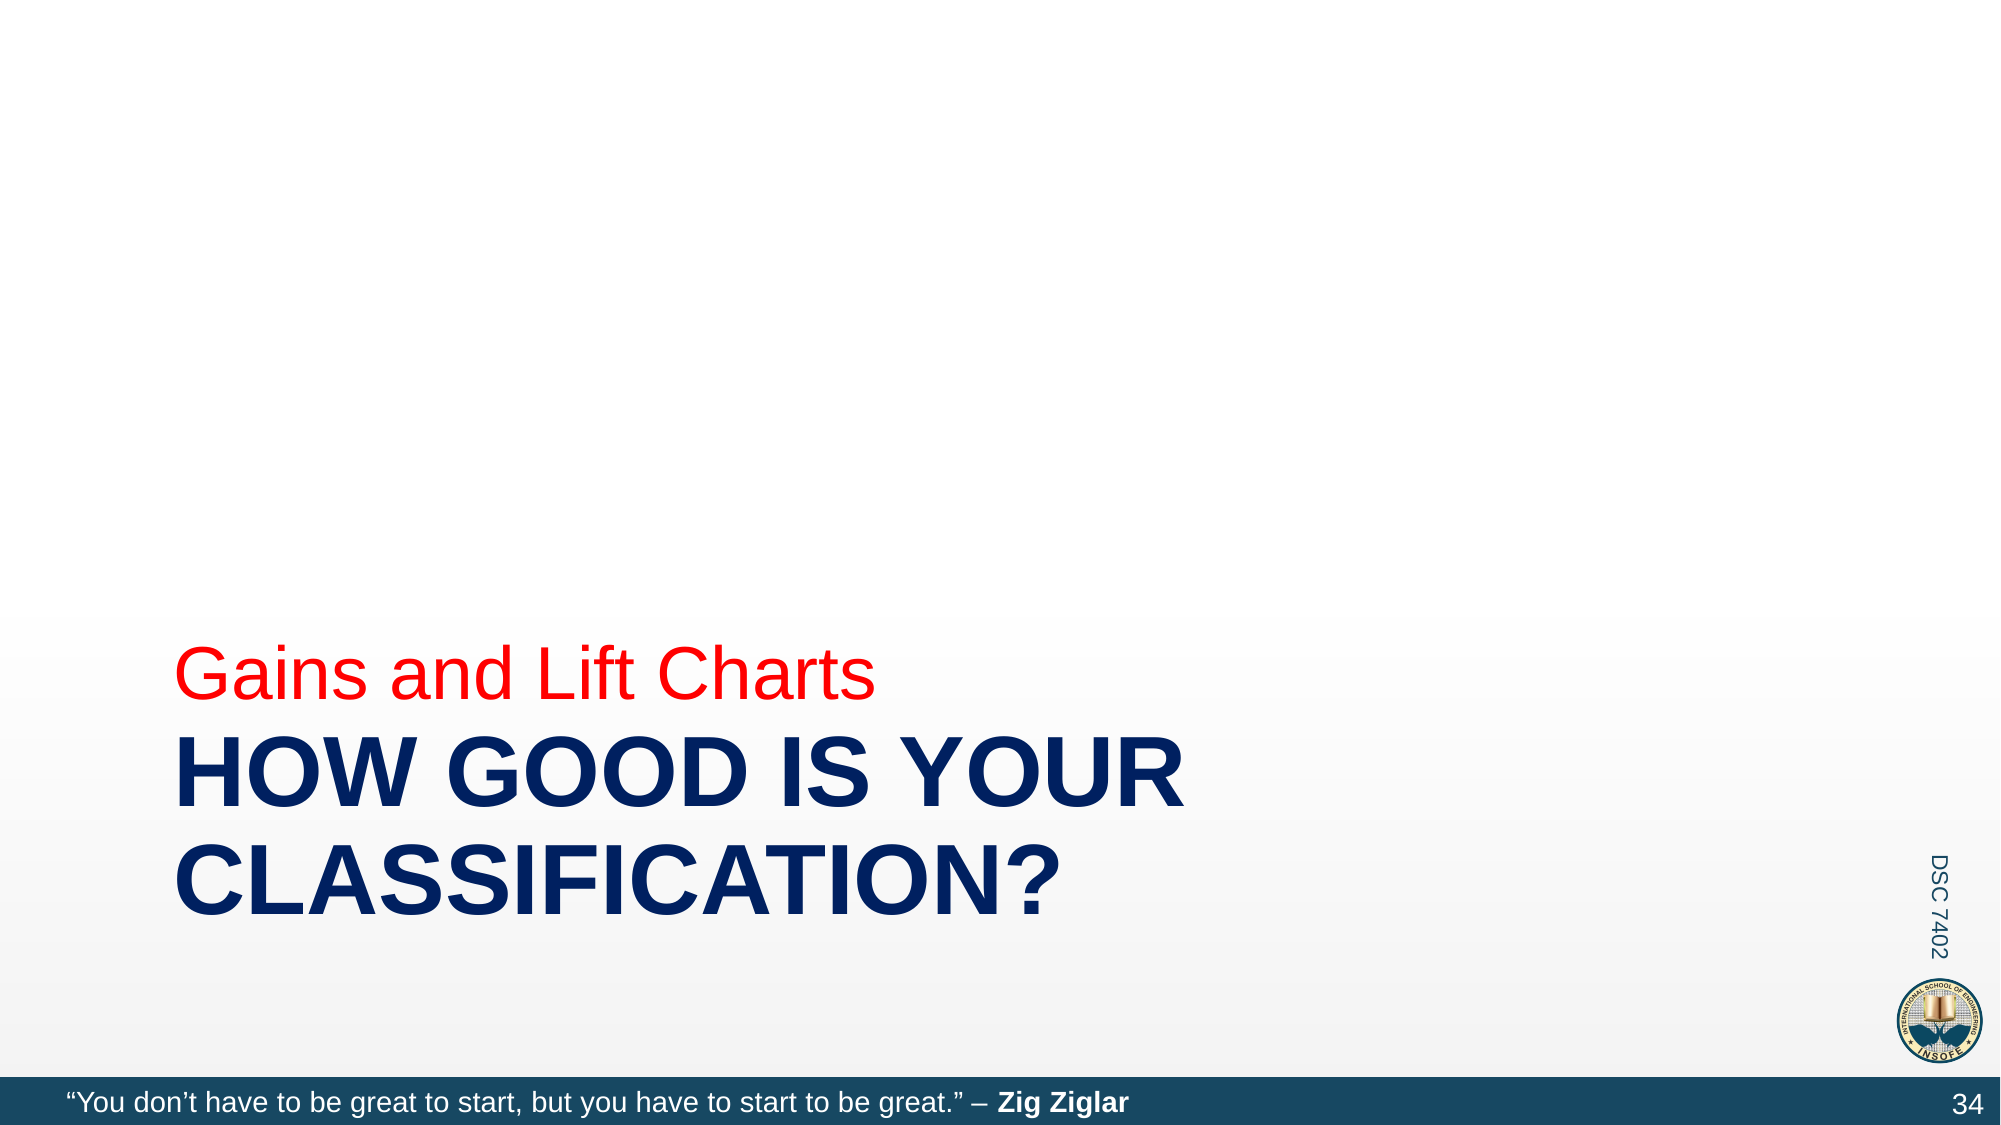

Gains and Lift Charts
# How Good is Your Classification?
34
“You don’t have to be great to start, but you have to start to be great.” – Zig Ziglar